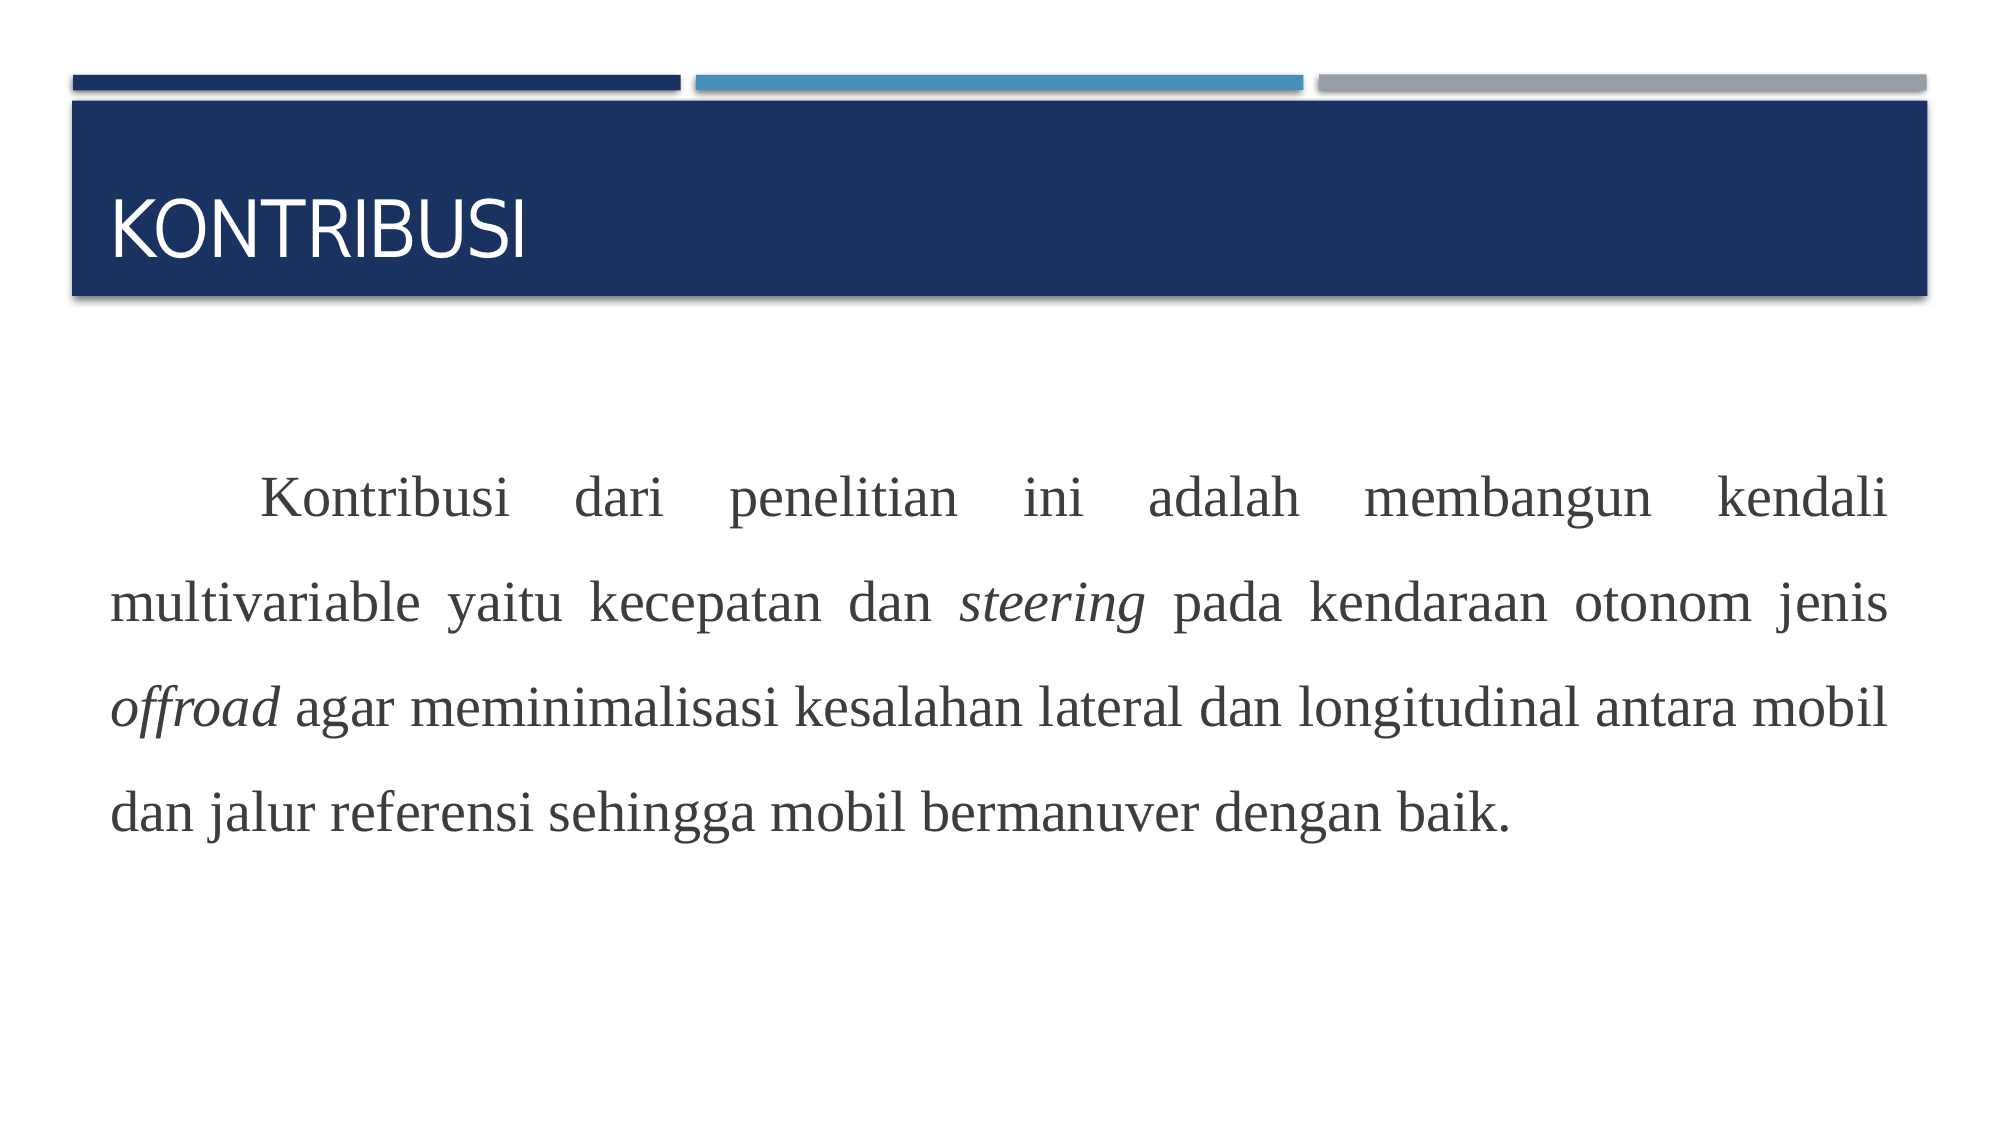

# Kontribusi
	Kontribusi dari penelitian ini adalah membangun kendali multivariable yaitu kecepatan dan steering pada kendaraan otonom jenis offroad agar meminimalisasi kesalahan lateral dan longitudinal antara mobil dan jalur referensi sehingga mobil bermanuver dengan baik.